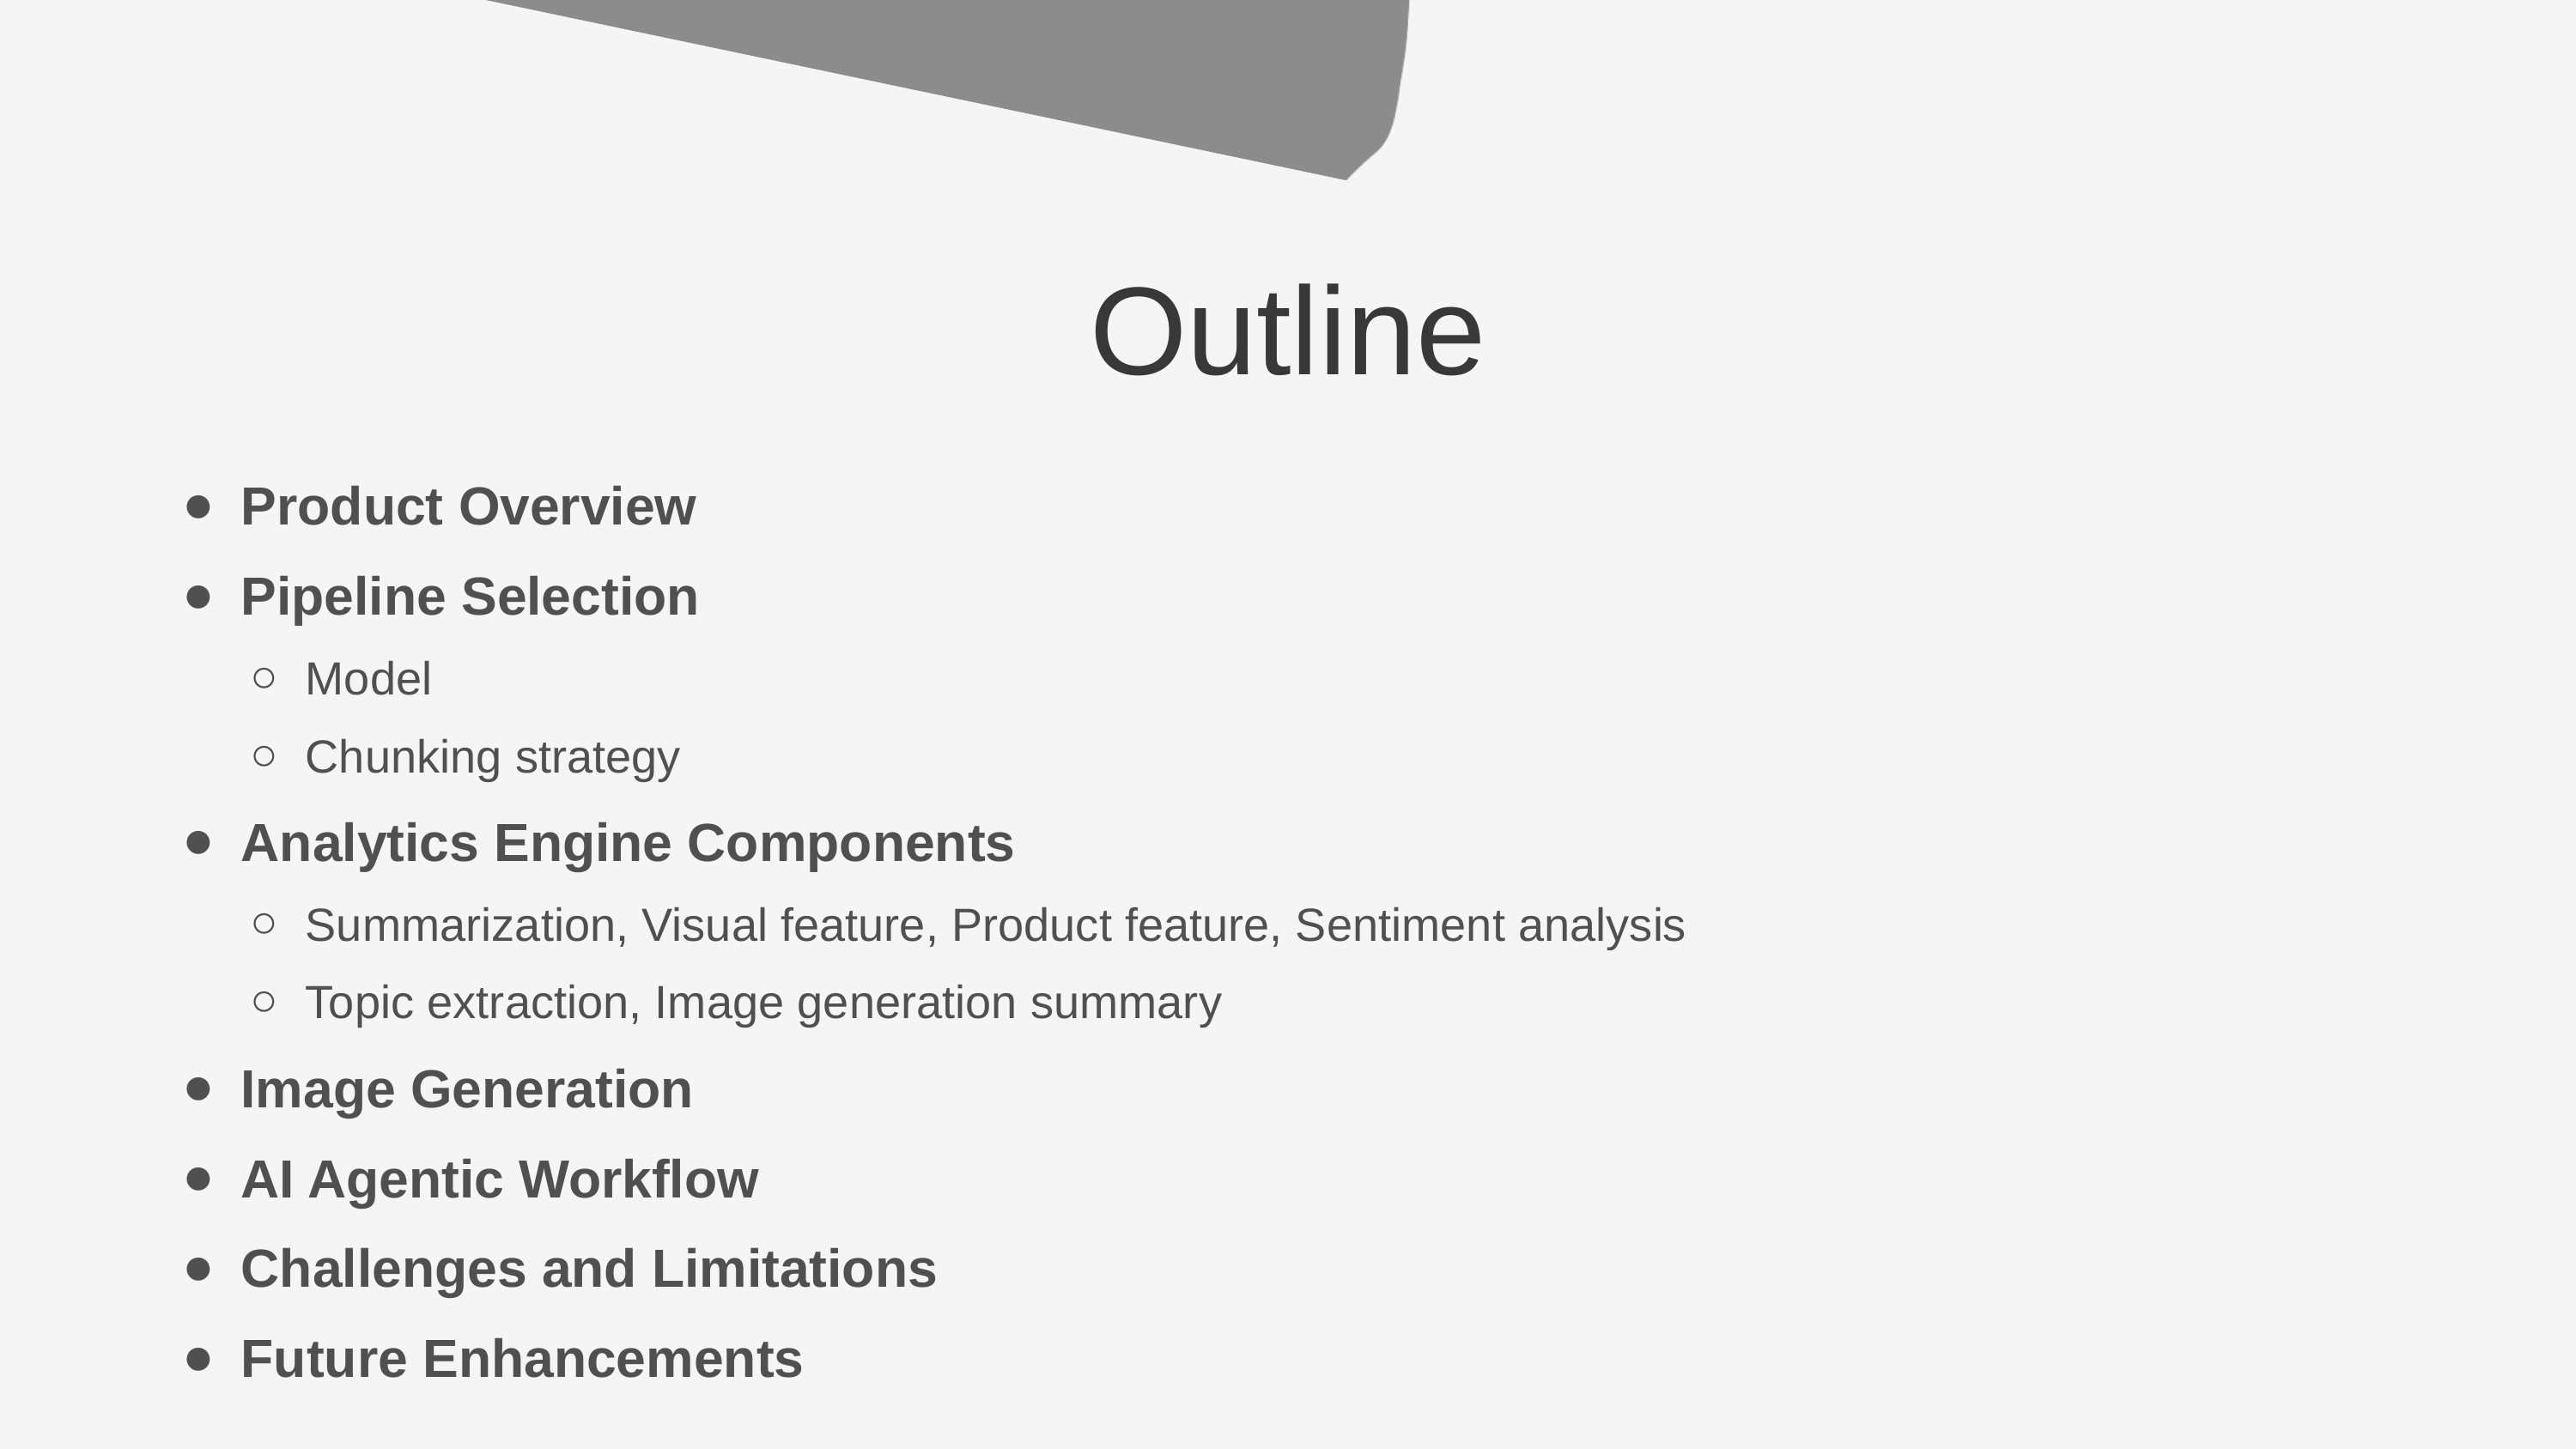

Outline
Product Overview
Pipeline Selection
Model
Chunking strategy
Analytics Engine Components
Summarization, Visual feature, Product feature, Sentiment analysis
Topic extraction, Image generation summary
Image Generation
AI Agentic Workflow
Challenges and Limitations
Future Enhancements